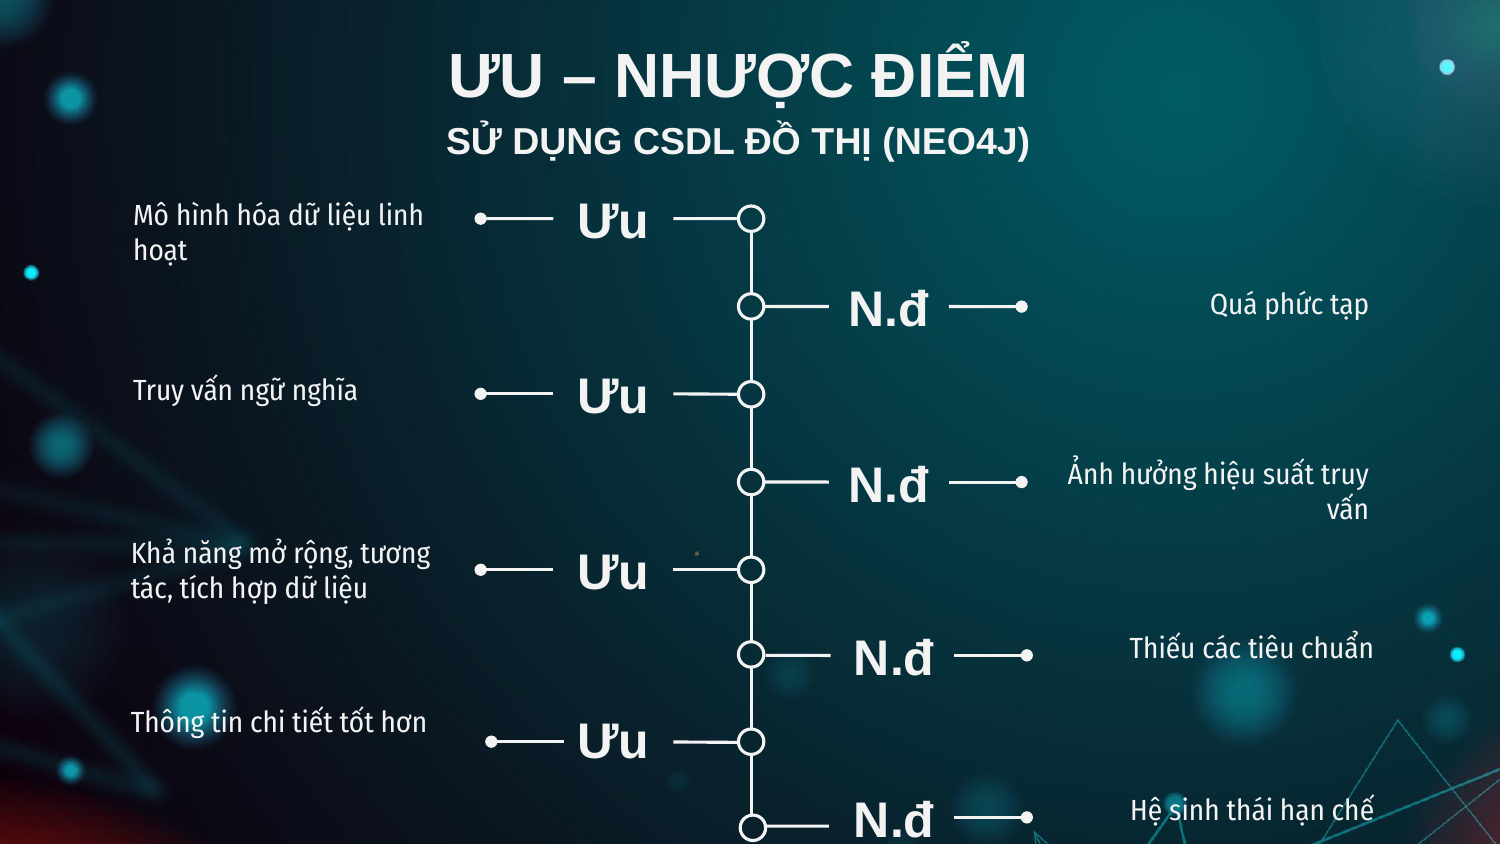

# ƯU – NHƯỢC ĐIỂM
SỬ DỤNG CSDL ĐỒ THỊ (NEO4J)
Mô hình hóa dữ liệu linh hoạt
Ưu

N.đ
Quá phức tạp

Truy vấn ngữ nghĩa
Ưu

Ảnh hưởng hiệu suất truy vấn
N.đ

Khả năng mở rộng, tương tác, tích hợp dữ liệu
Ưu

Thiếu các tiêu chuẩn
N.đ

Thông tin chi tiết tốt hơn
Ưu

Hệ sinh thái hạn chế
N.đ